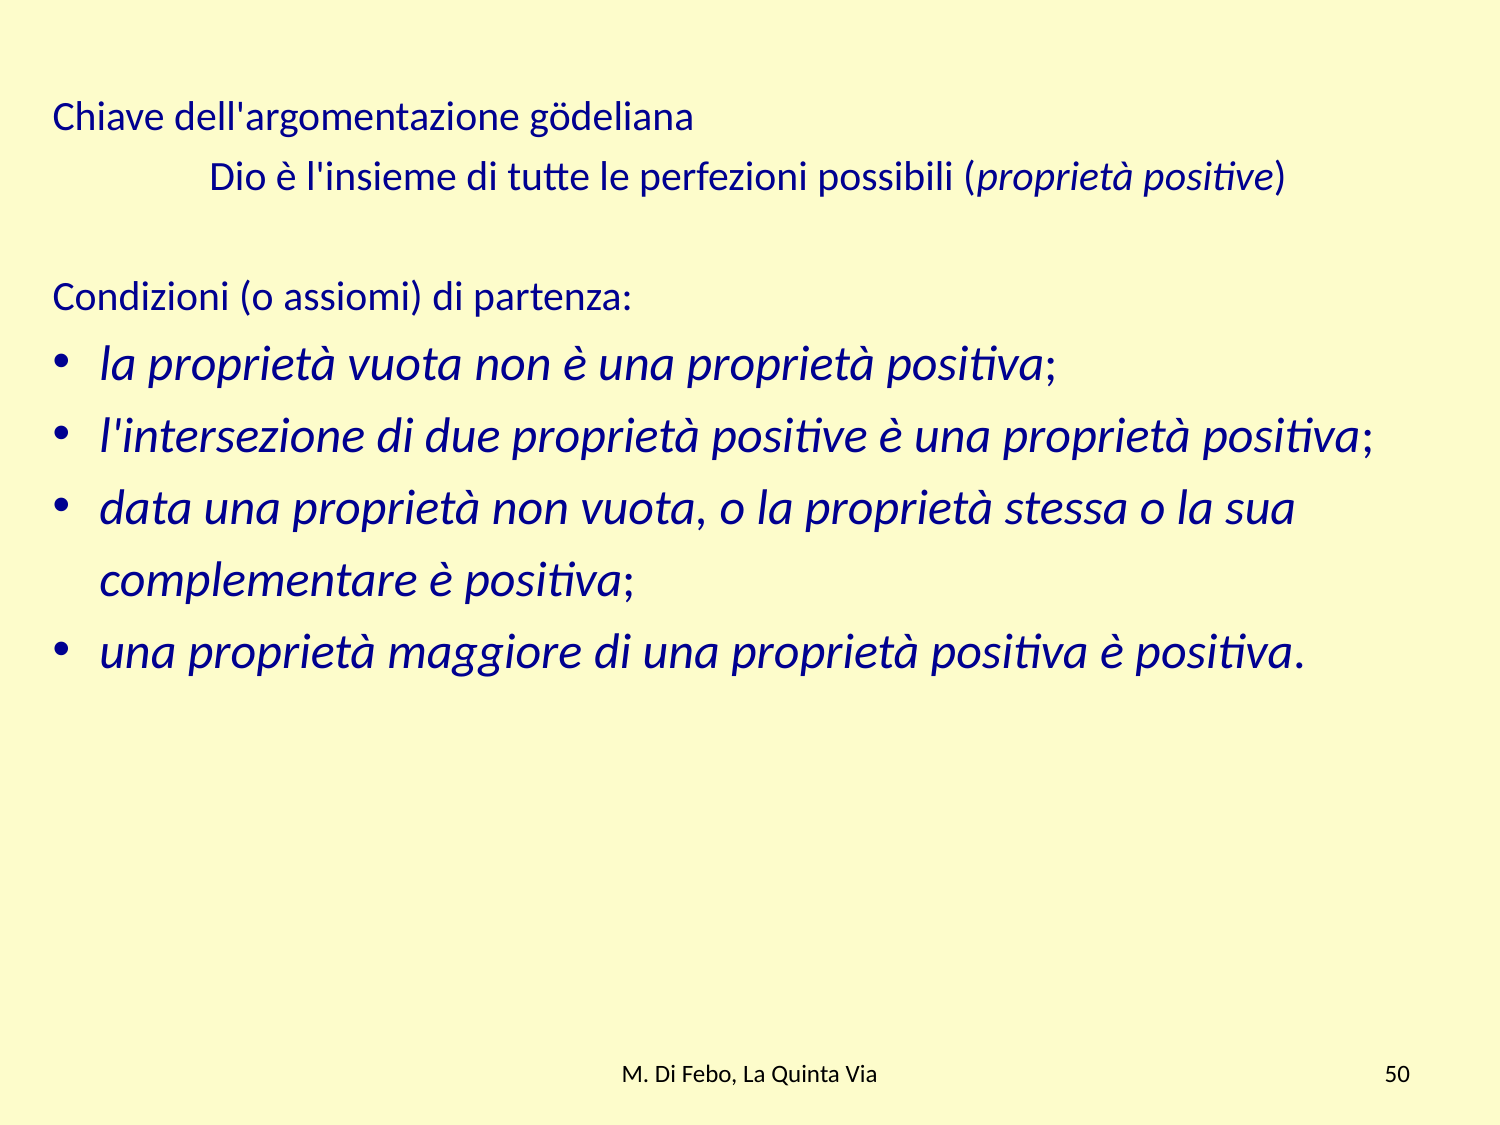

Chiave dell'argomentazione gödeliana
Dio è l'insieme di tutte le perfezioni possibili (proprietà positive)

Condizioni (o assiomi) di partenza:
la proprietà vuota non è una proprietà positiva;
l'intersezione di due proprietà positive è una proprietà positiva;
data una proprietà non vuota, o la proprietà stessa o la sua complementare è positiva;
una proprietà maggiore di una proprietà positiva è positiva.

M. Di Febo, La Quinta Via
50